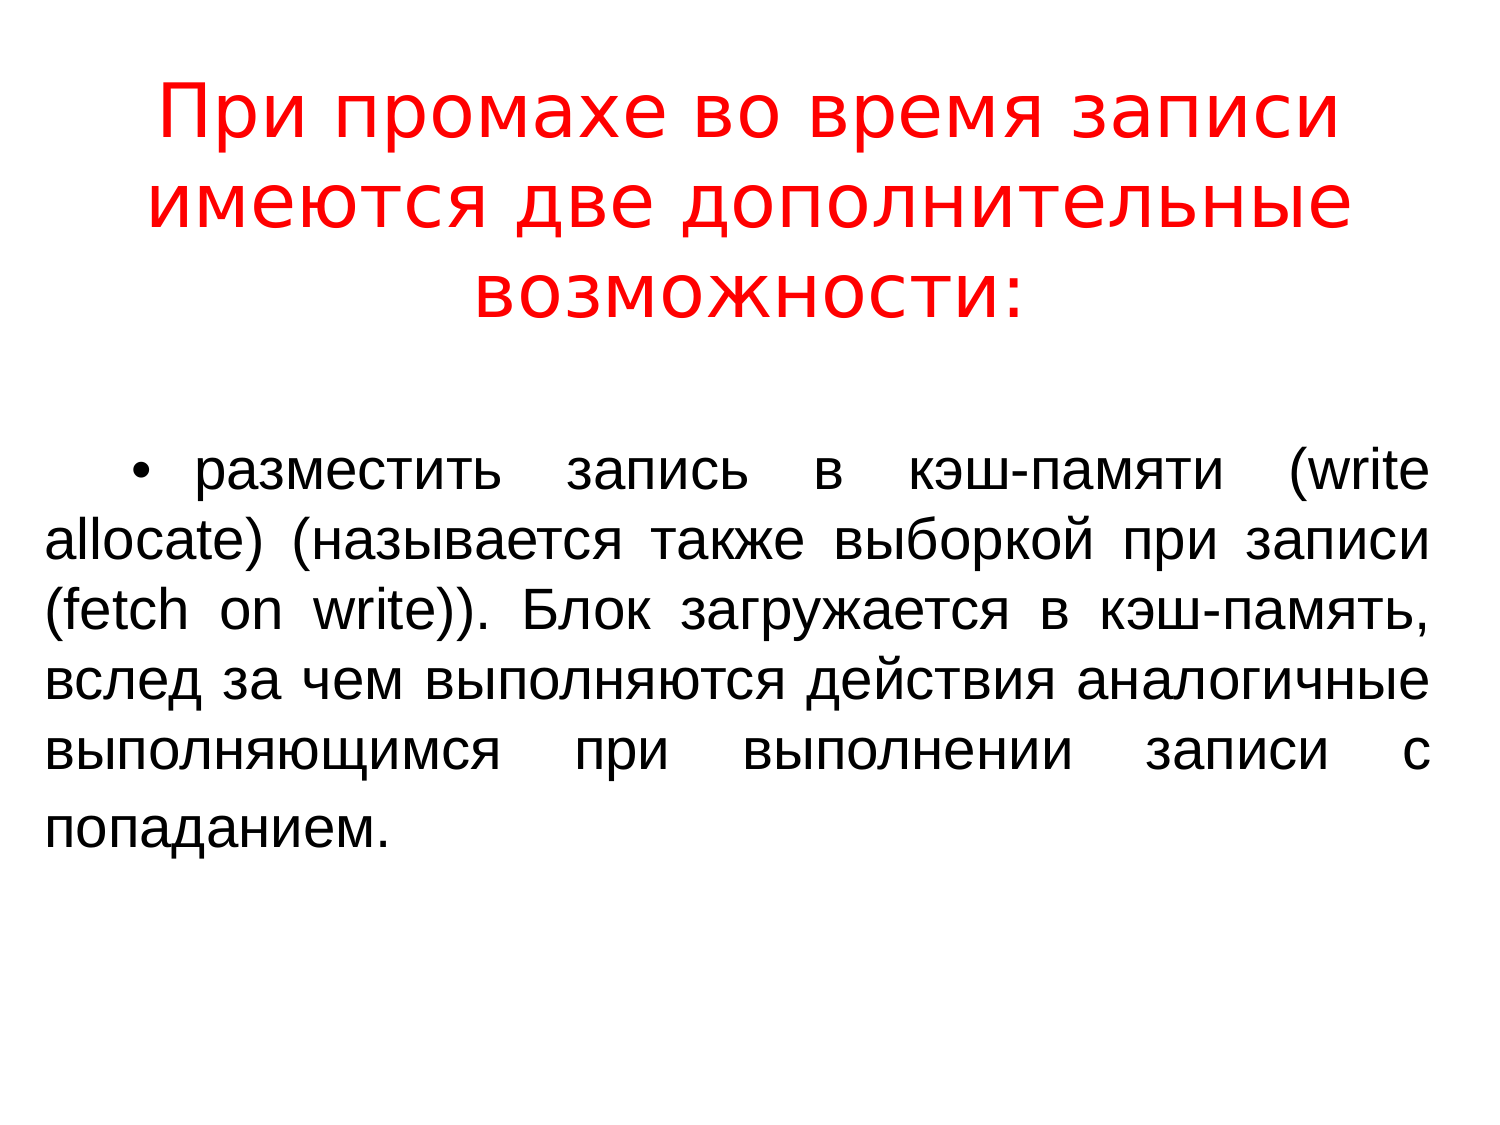

При промахе во время записи имеются две дополнительные возможности:
•	разместить запись в кэш-памяти (write allocate) (называется также выборкой при записи (fetch on write)). Блок загружается в кэш-память, вслед за чем выполняются действия аналогичные выполняющимся при выполнении записи с попаданием.